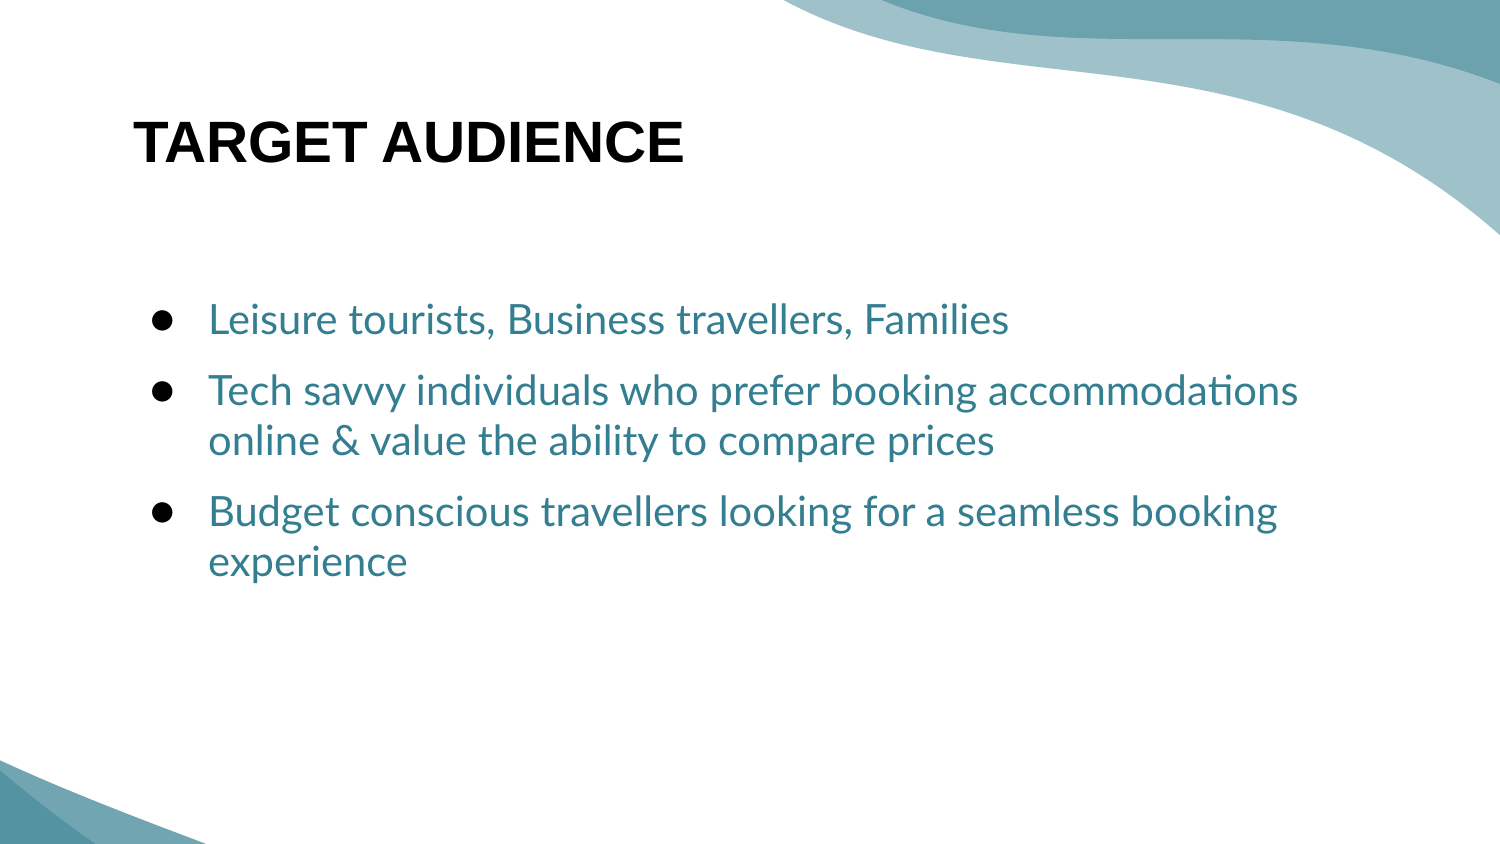

# TARGET AUDIENCE
Leisure tourists, Business travellers, Families
Tech savvy individuals who prefer booking accommodations online & value the ability to compare prices
Budget conscious travellers looking for a seamless booking experience